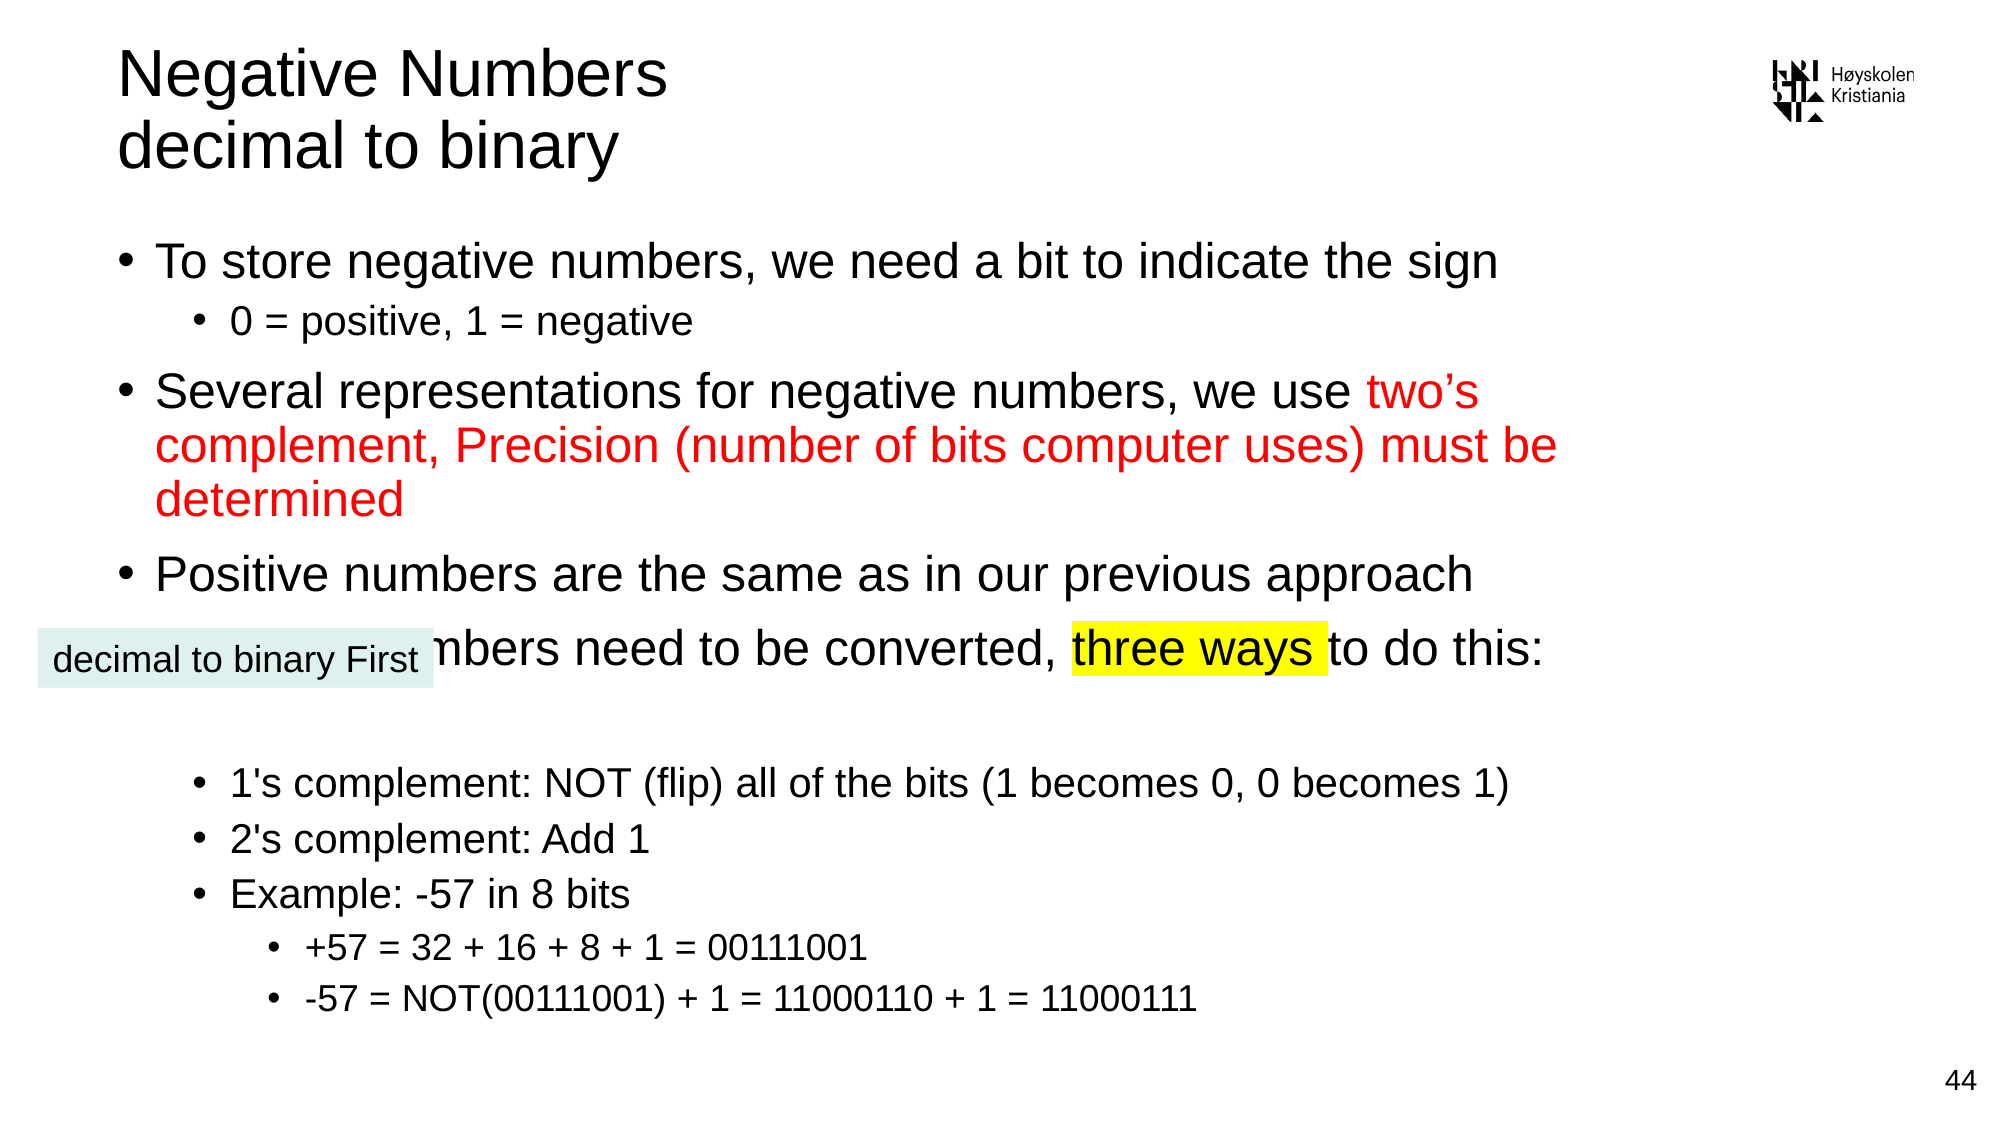

# Negative Numbers decimal to binary
To store negative numbers, we need a bit to indicate the sign
0 = positive, 1 = negative
Several representations for negative numbers, we use two’s complement, Precision (number of bits computer uses) must be determined
Positive numbers are the same as in our previous approach
Negative numbers need to be converted, three ways to do this:

1's complement: NOT (flip) all of the bits (1 becomes 0, 0 becomes 1)
2's complement: Add 1
Example: -57 in 8 bits
+57 = 32 + 16 + 8 + 1 = 00111001
-57 = NOT(00111001) + 1 = 11000110 + 1 = 11000111
decimal to binary First